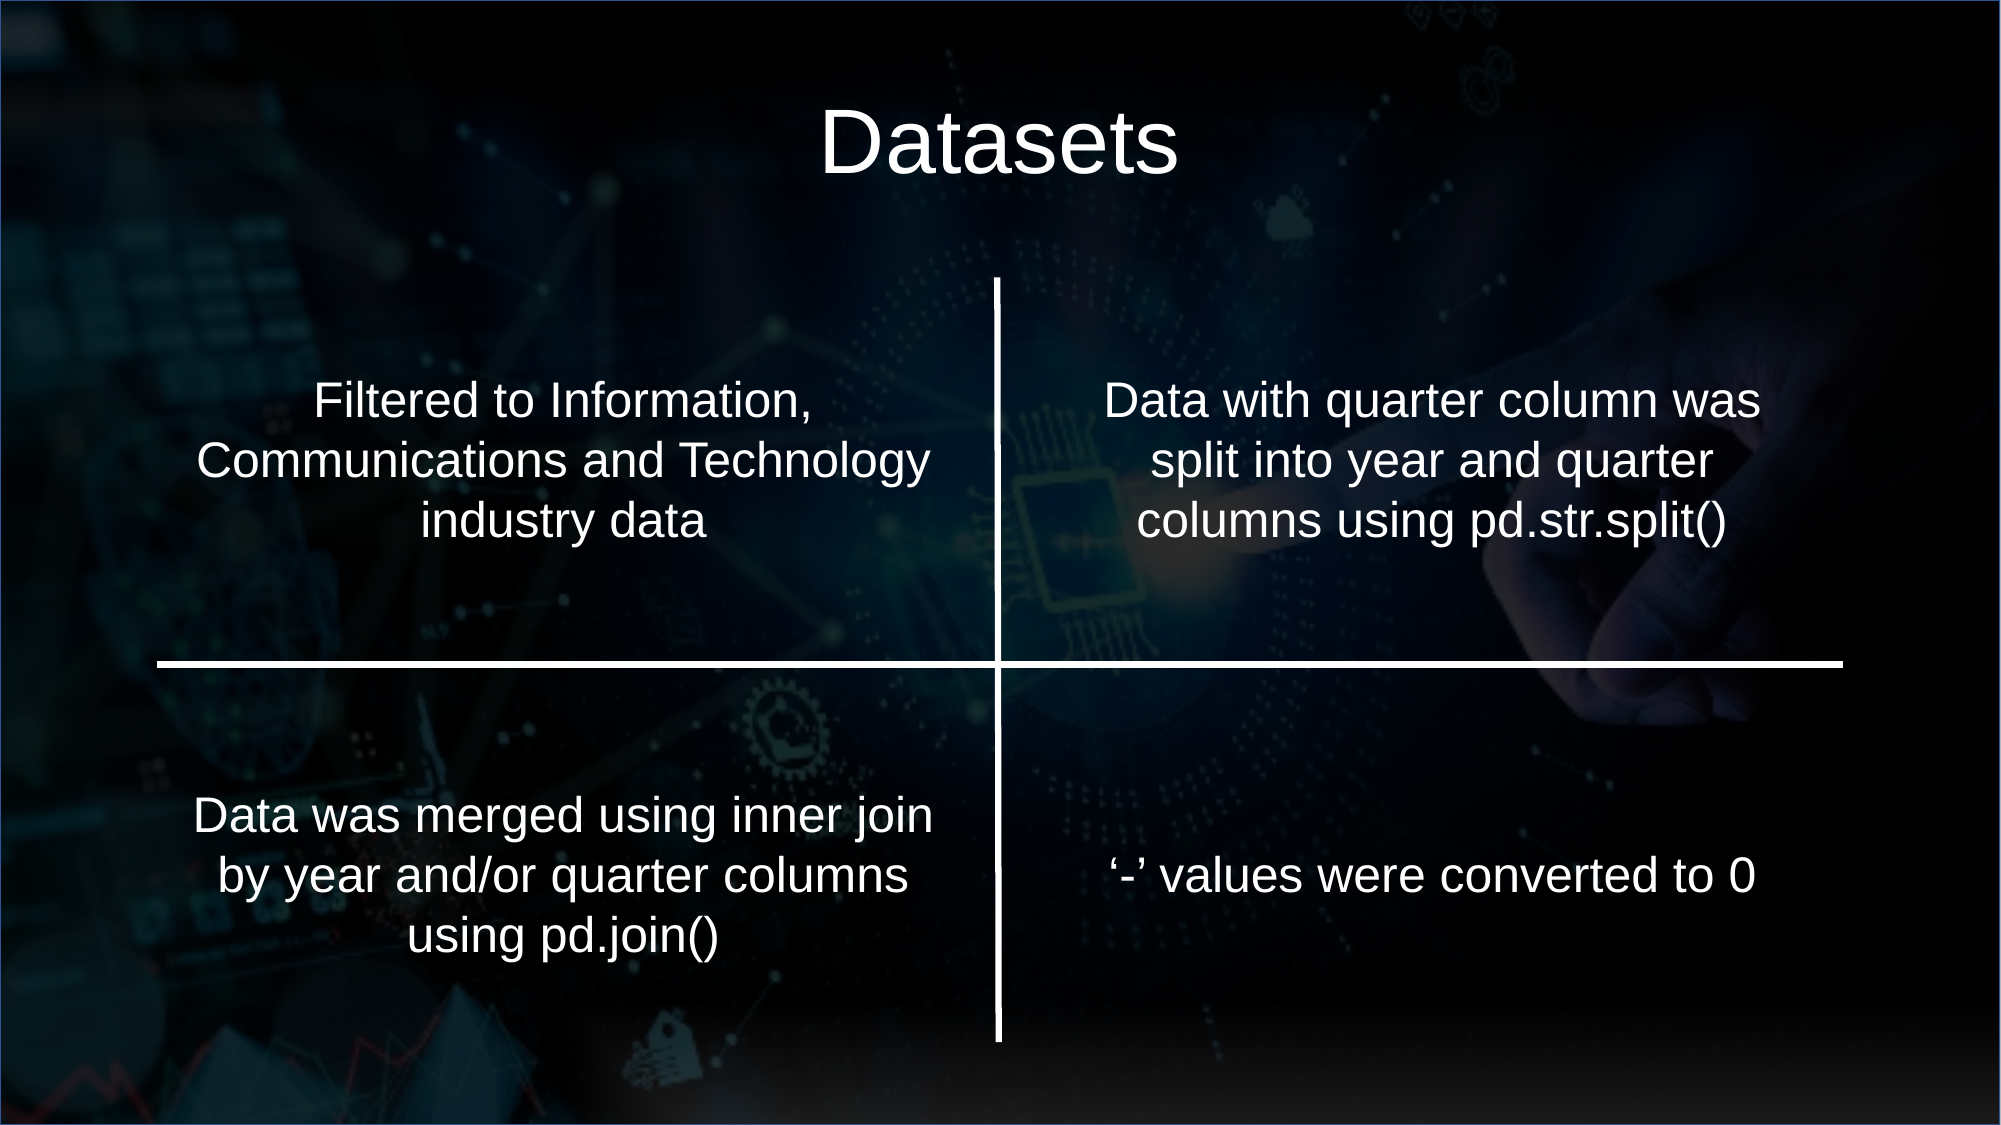

# Datasets
Filtered to Information, Communications and Technology industry data
Data with quarter column was split into year and quarter columns using pd.str.split()
Data was merged using inner join by year and/or quarter columns using pd.join()
‘-’ values were converted to 0